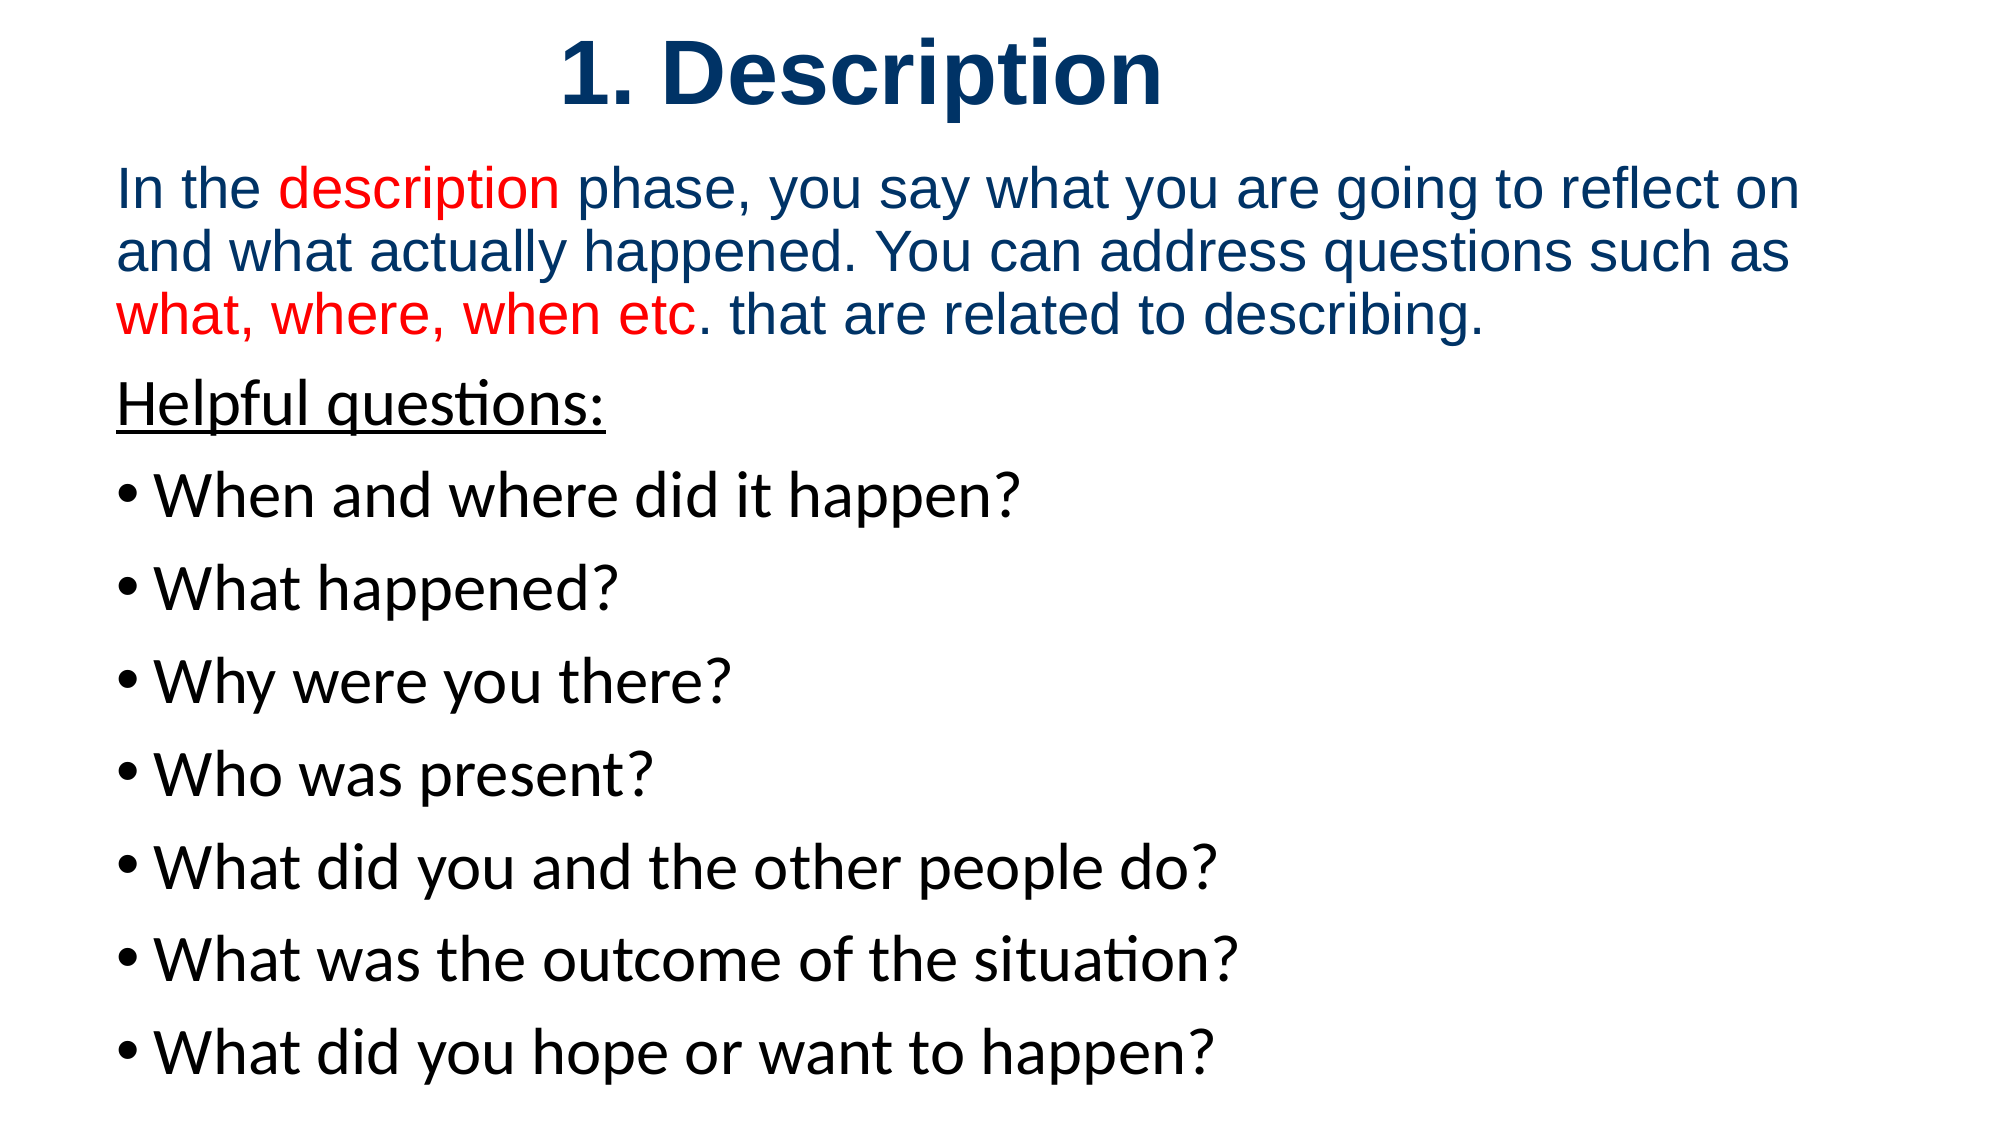

# 1. Description
In the description phase, you say what you are going to reflect on and what actually happened. You can address questions such as what, where, when etc. that are related to describing.
Helpful questions:
When and where did it happen?
What happened?
Why were you there?
Who was present?
What did you and the other people do?
What was the outcome of the situation?
What did you hope or want to happen?